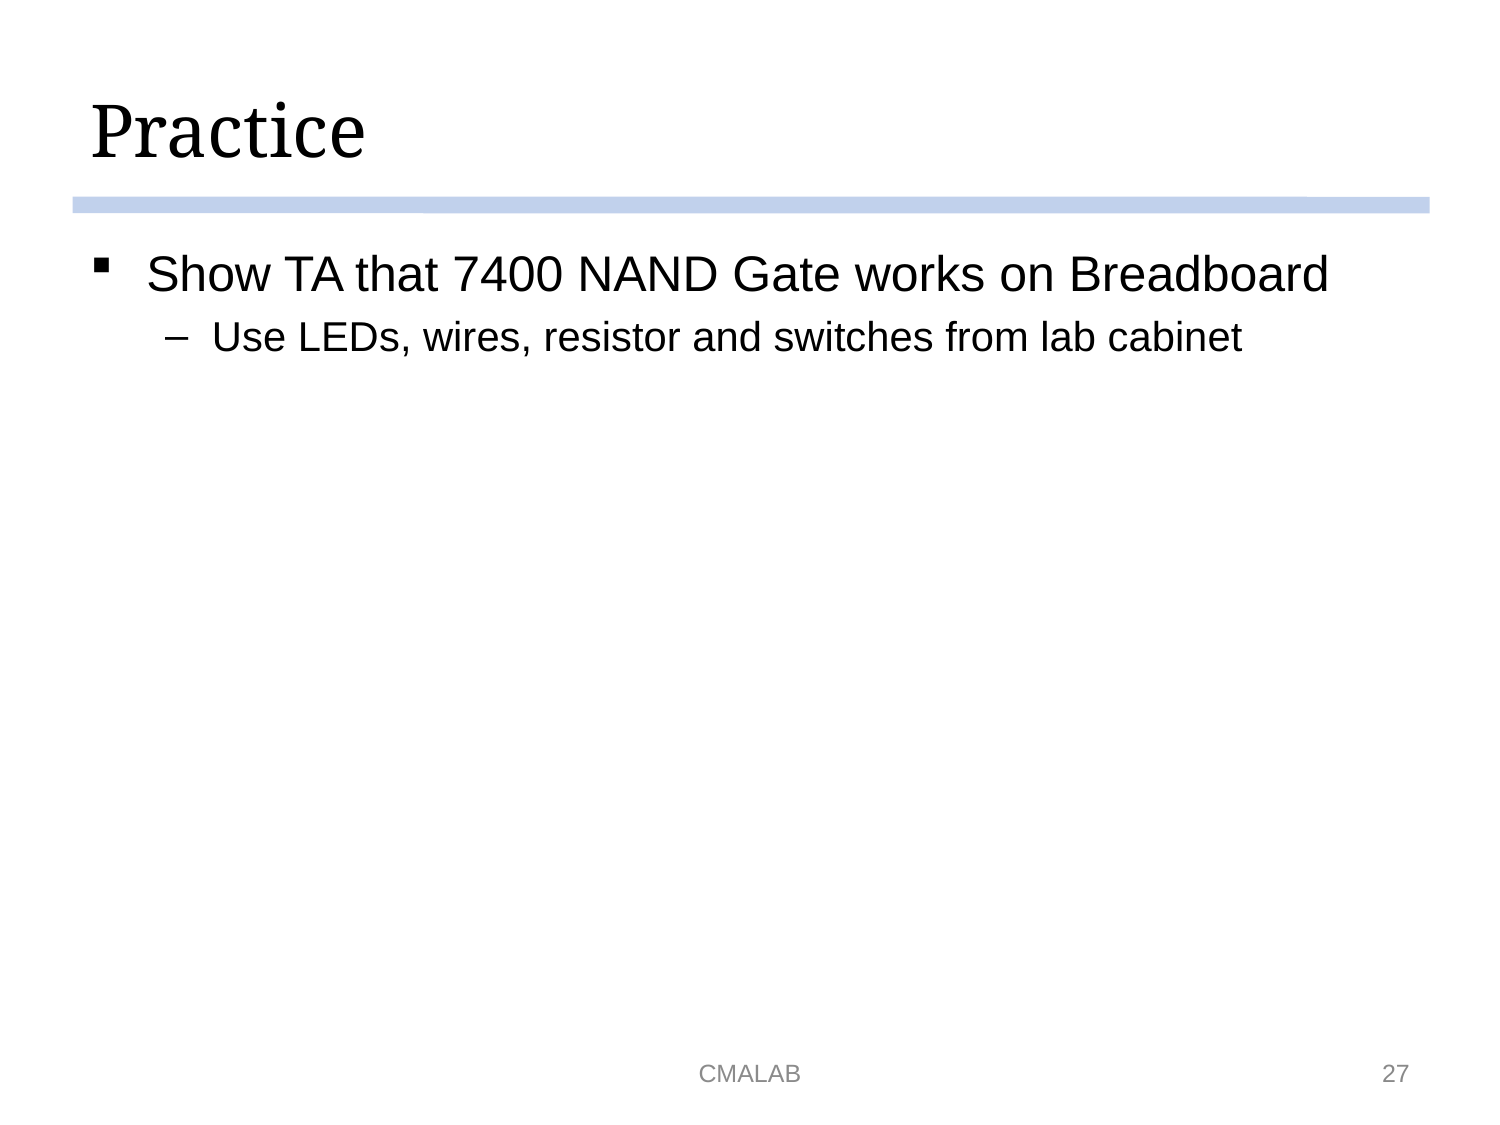

# Practice
Show TA that 7400 NAND Gate works on Breadboard
Use LEDs, wires, resistor and switches from lab cabinet

CMALAB
27